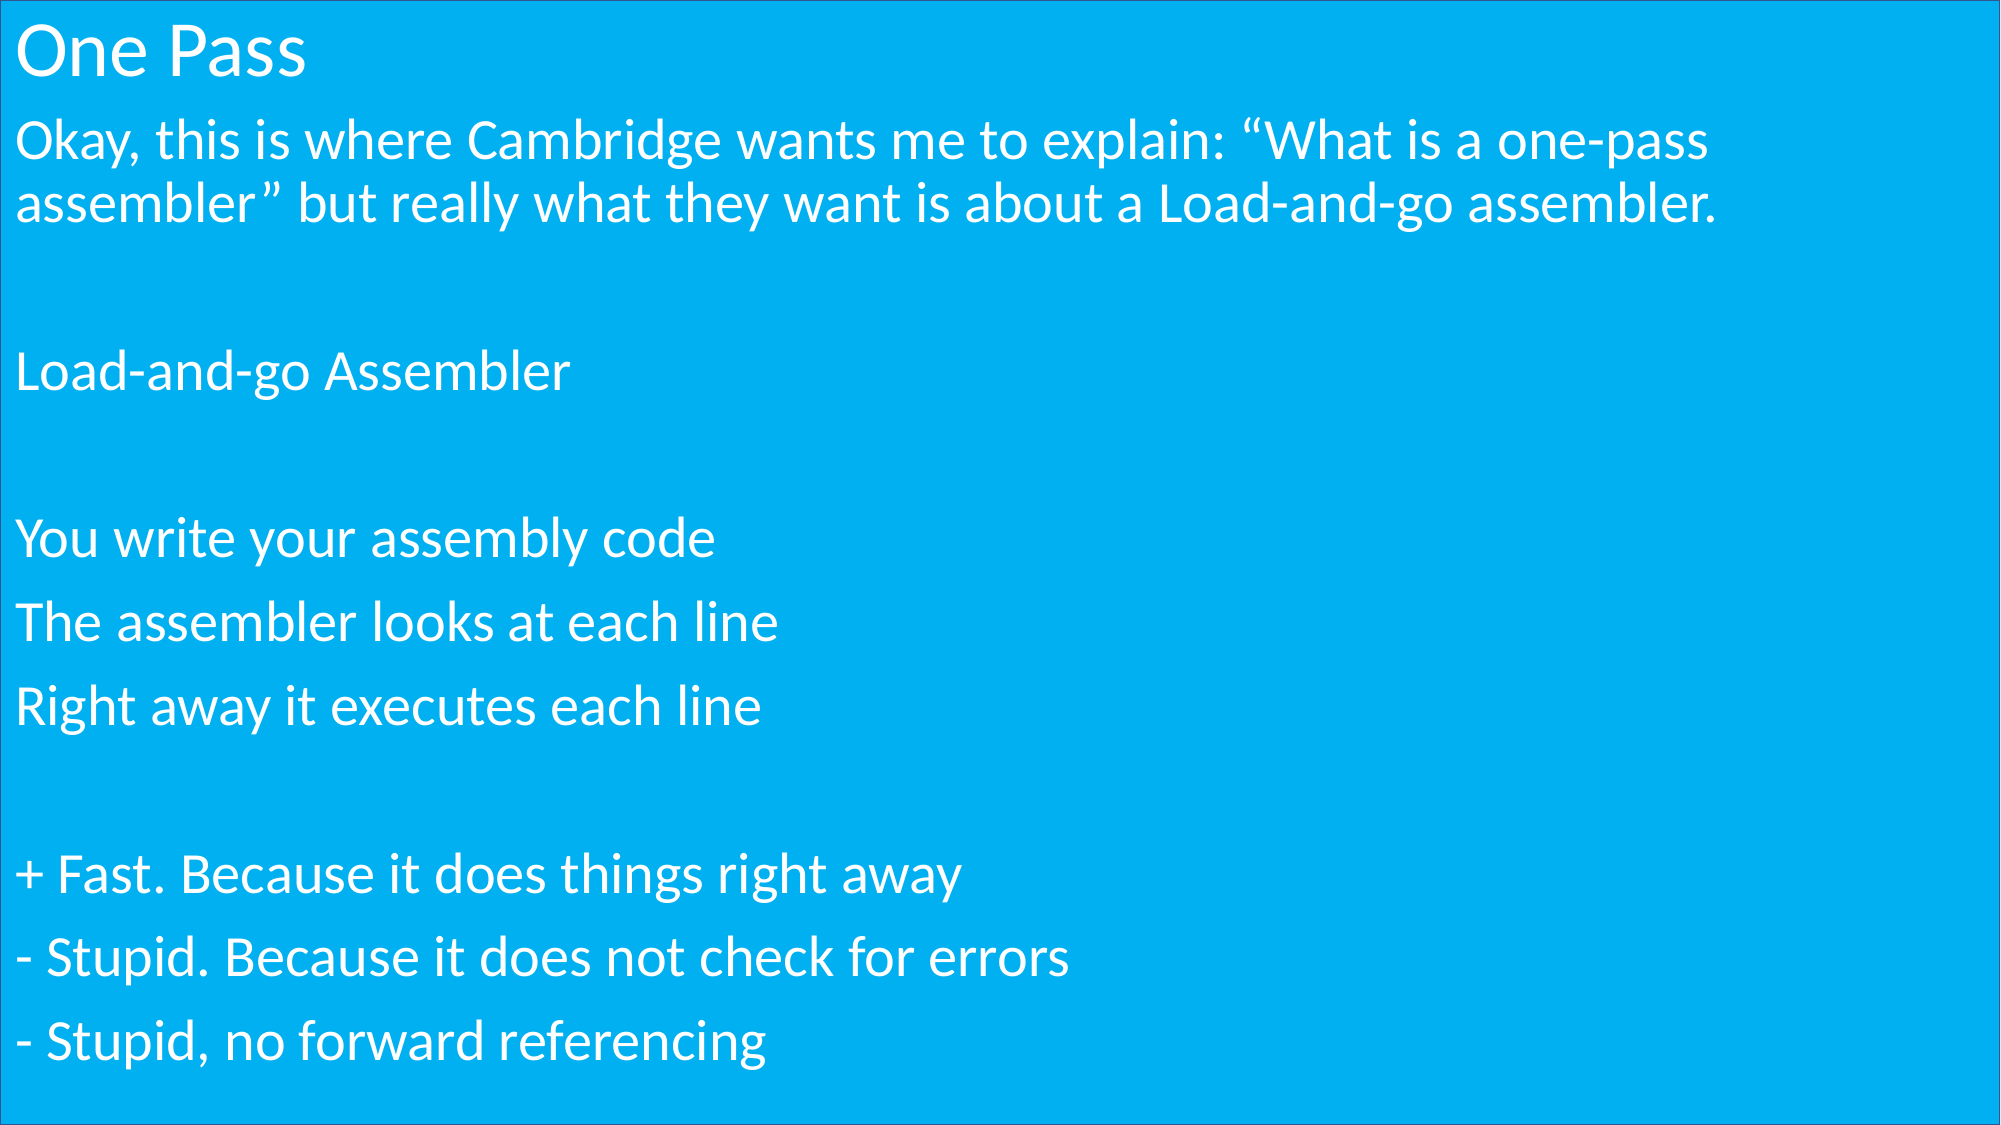

# One Pass
Okay, this is where Cambridge wants me to explain: “What is a one-pass assembler” but really what they want is about a Load-and-go assembler.

Load-and-go Assembler

You write your assembly code
The assembler looks at each line
Right away it executes each line

+ Fast. Because it does things right away
- Stupid. Because it does not check for errors
- Stupid, no forward referencing